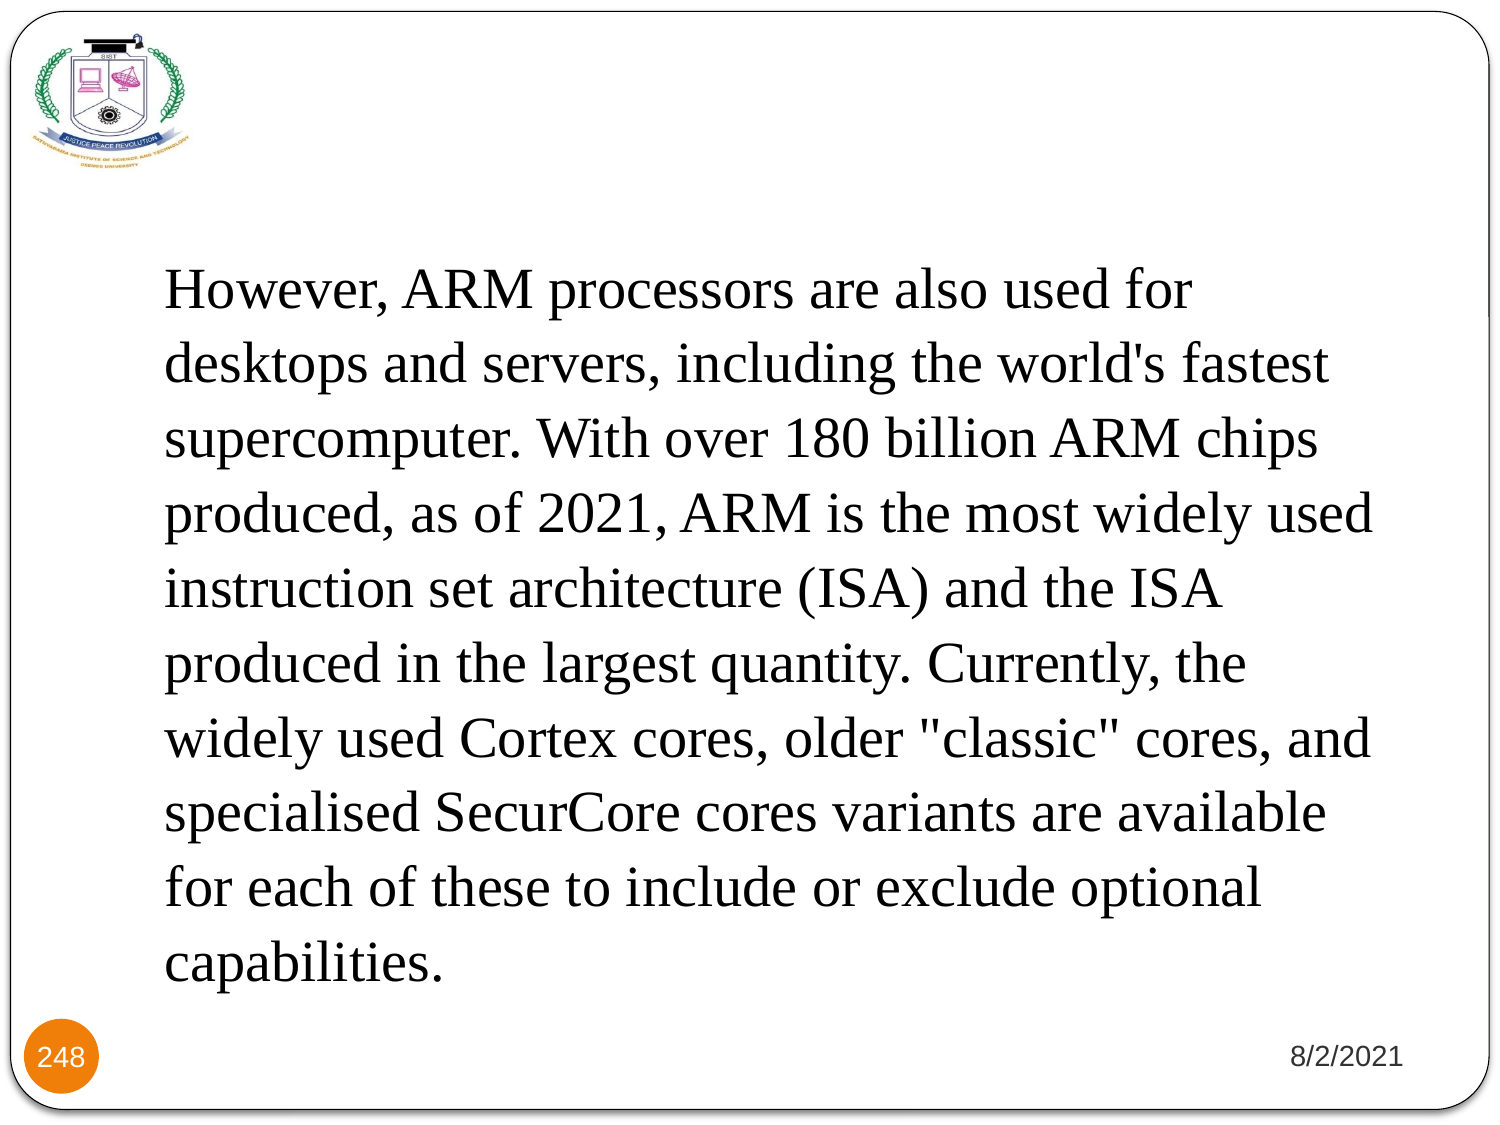

However, ARM processors are also used for desktops and servers, including the world's fastest supercomputer. With over 180 billion ARM chips produced, as of 2021, ARM is the most widely used instruction set architecture (ISA) and the ISA produced in the largest quantity. Currently, the widely used Cortex cores, older "classic" cores, and specialised SecurCore cores variants are available for each of these to include or exclude optional capabilities.

8/2/2021
248